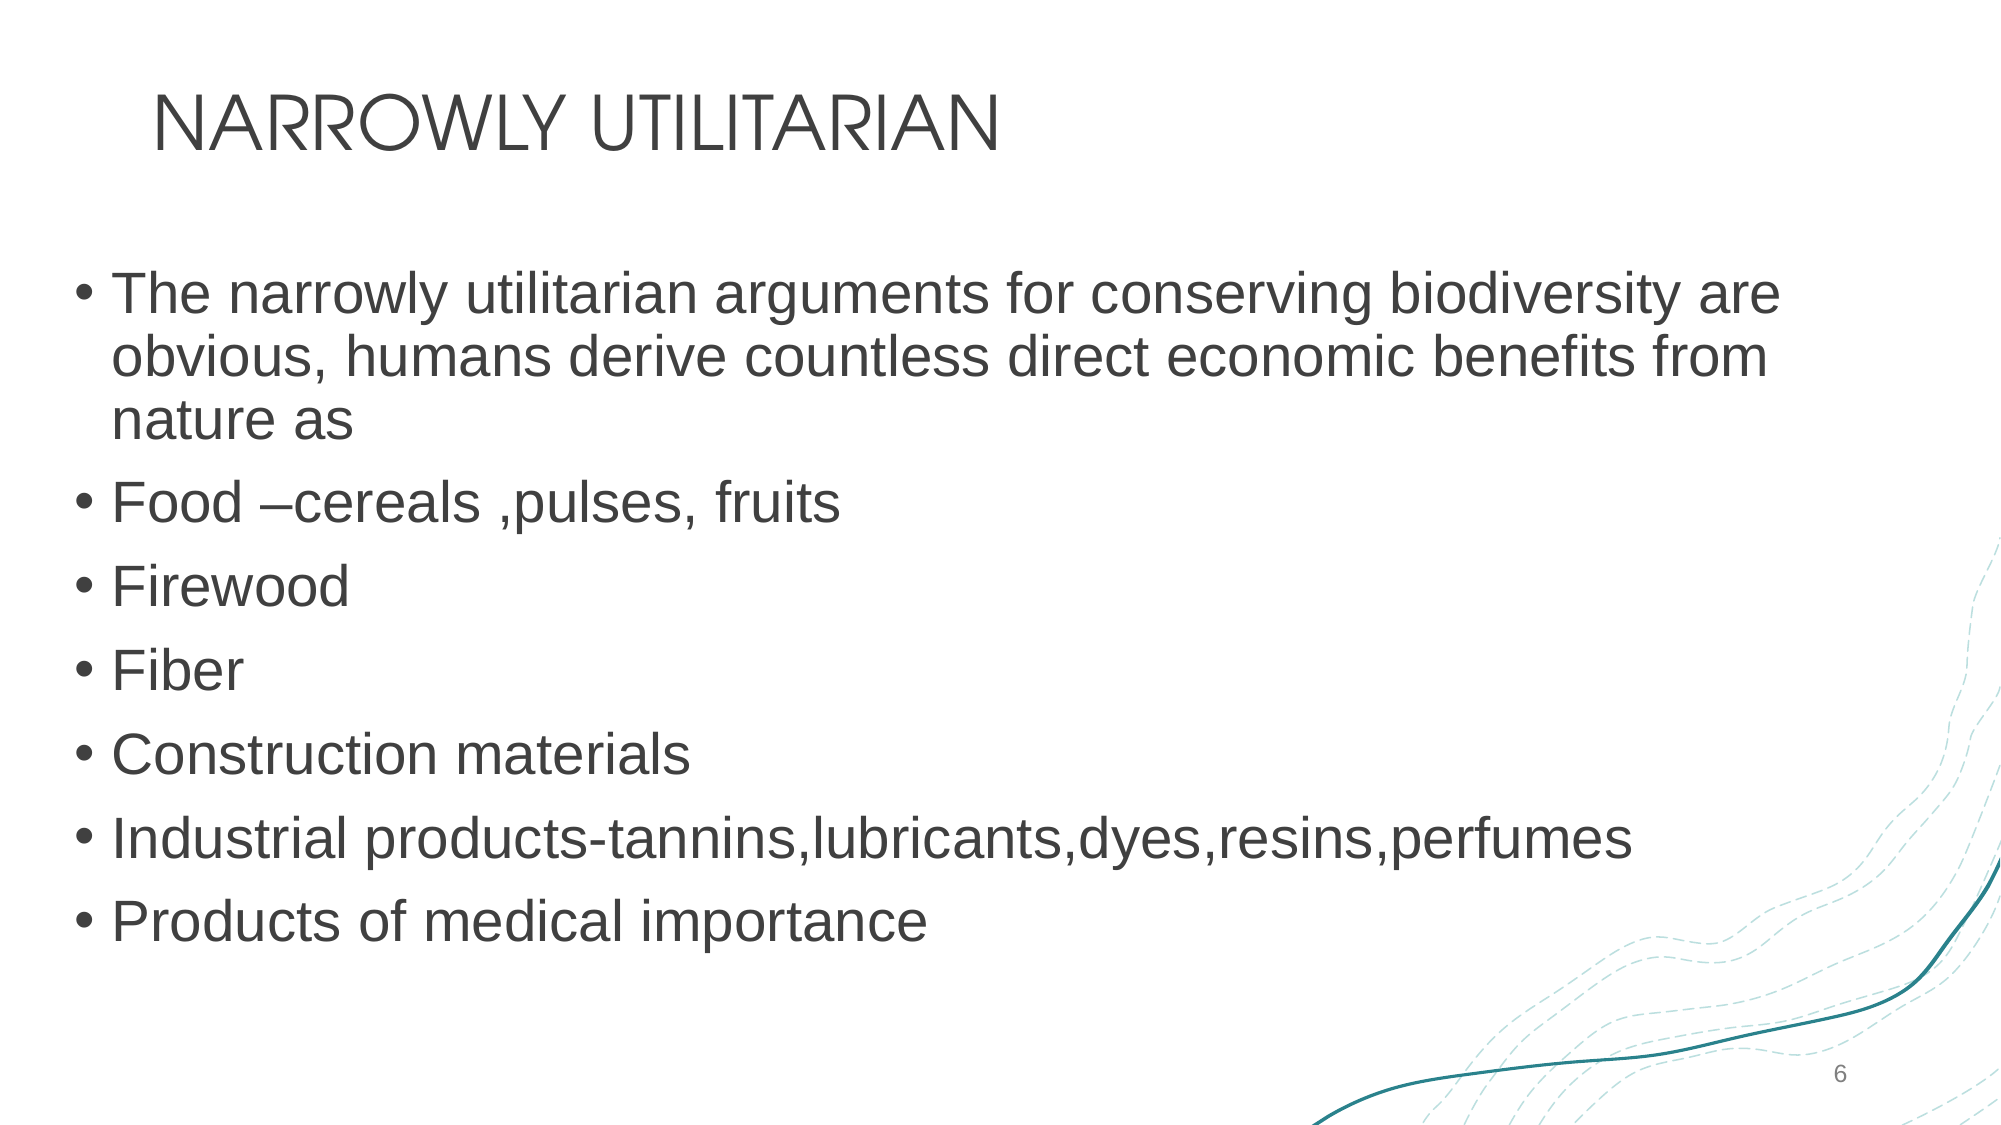

# NARROWLY UTILITARIAN
The narrowly utilitarian arguments for conserving biodiversity are obvious, humans derive countless direct economic benefits from nature as
Food –cereals ,pulses, fruits
Firewood
Fiber
Construction materials
Industrial products-tannins,lubricants,dyes,resins,perfumes
Products of medical importance

6